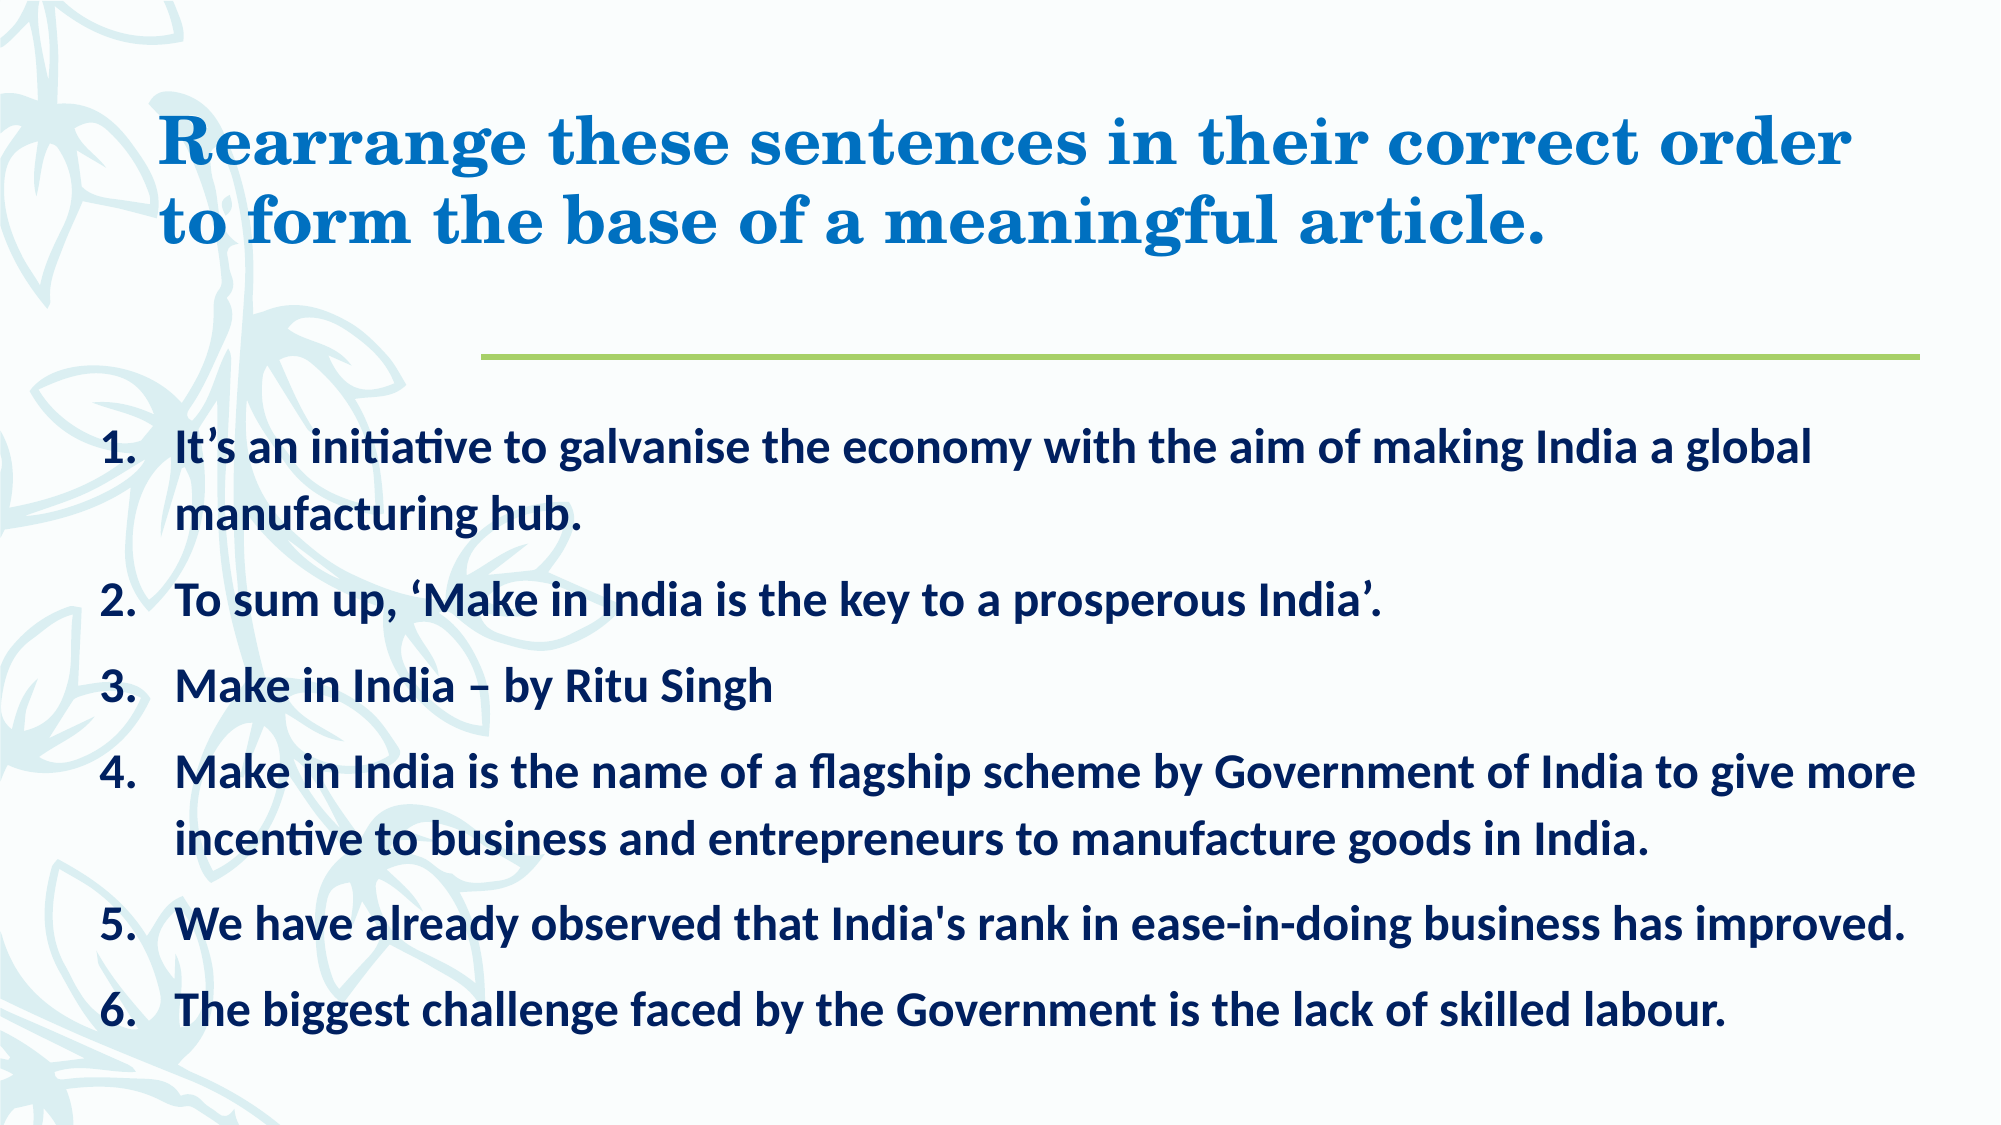

# Rearrange these sentences in their correct order to form the base of a meaningful article.
It’s an initiative to galvanise the economy with the aim of making India a global manufacturing hub.
To sum up, ‘Make in India is the key to a prosperous India’.
Make in India – by Ritu Singh
Make in India is the name of a flagship scheme by Government of India to give more incentive to business and entrepreneurs to manufacture goods in India.
We have already observed that India's rank in ease-in-doing business has improved.
The biggest challenge faced by the Government is the lack of skilled labour.